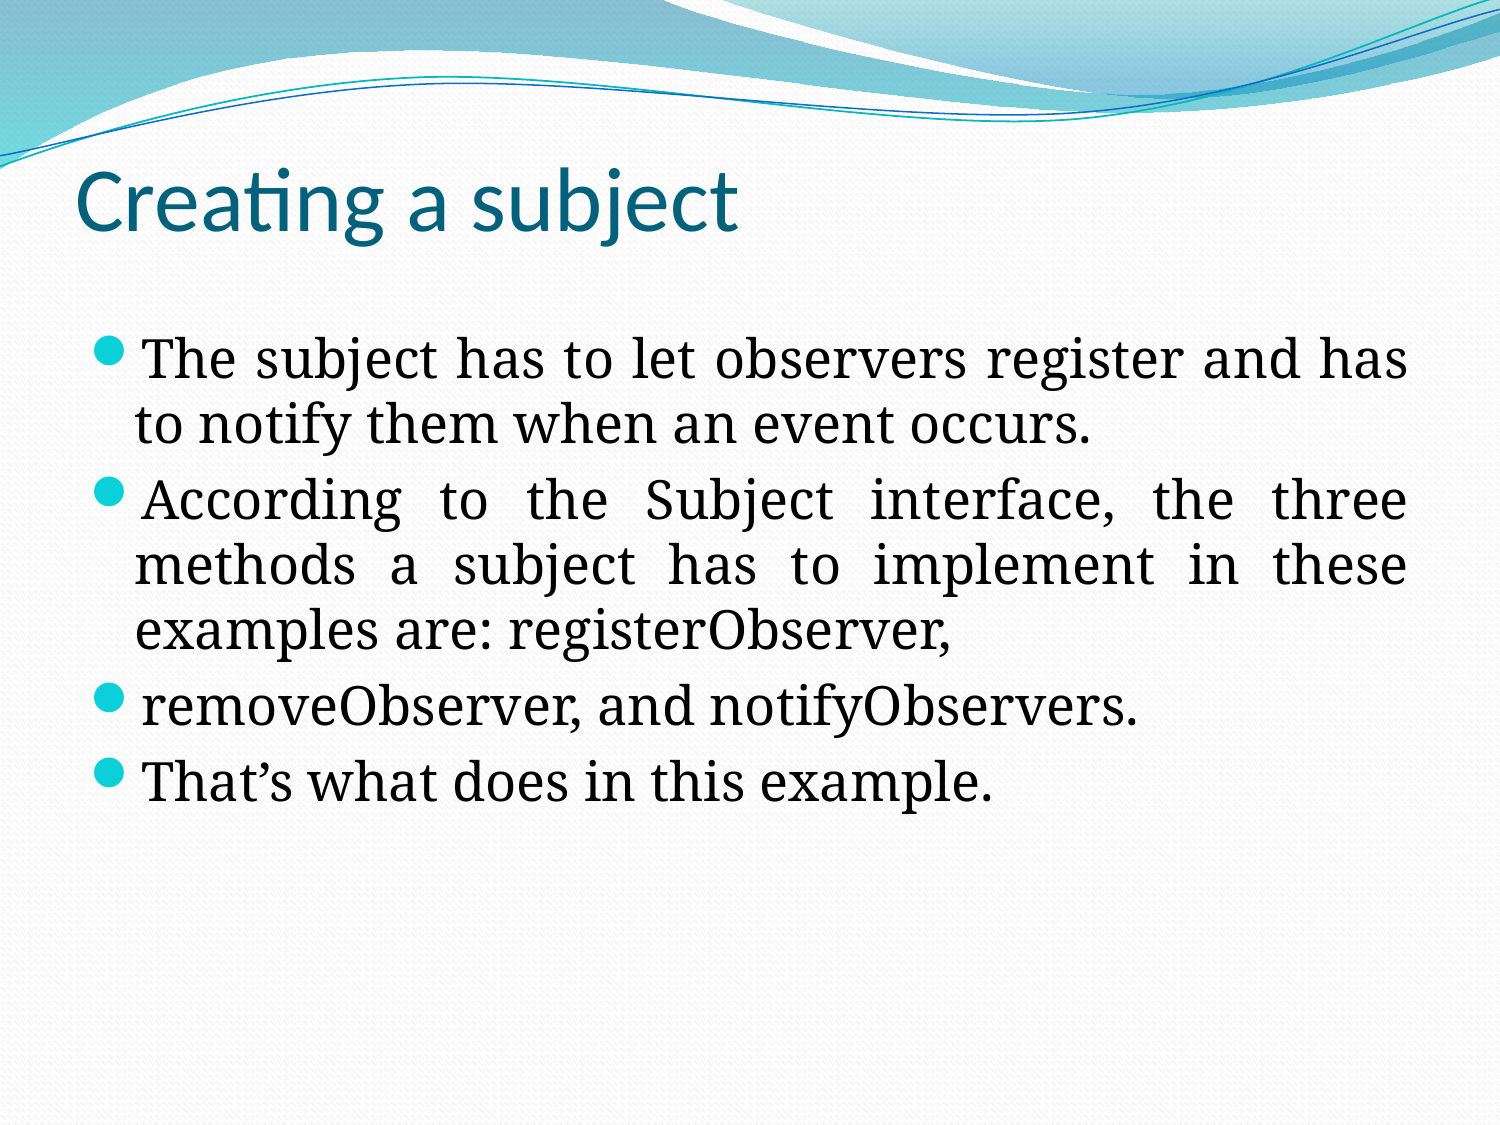

# Creating a subject
The subject has to let observers register and has to notify them when an event occurs.
According to the Subject interface, the three methods a subject has to implement in these examples are: registerObserver,
removeObserver, and notifyObservers.
That’s what does in this example.